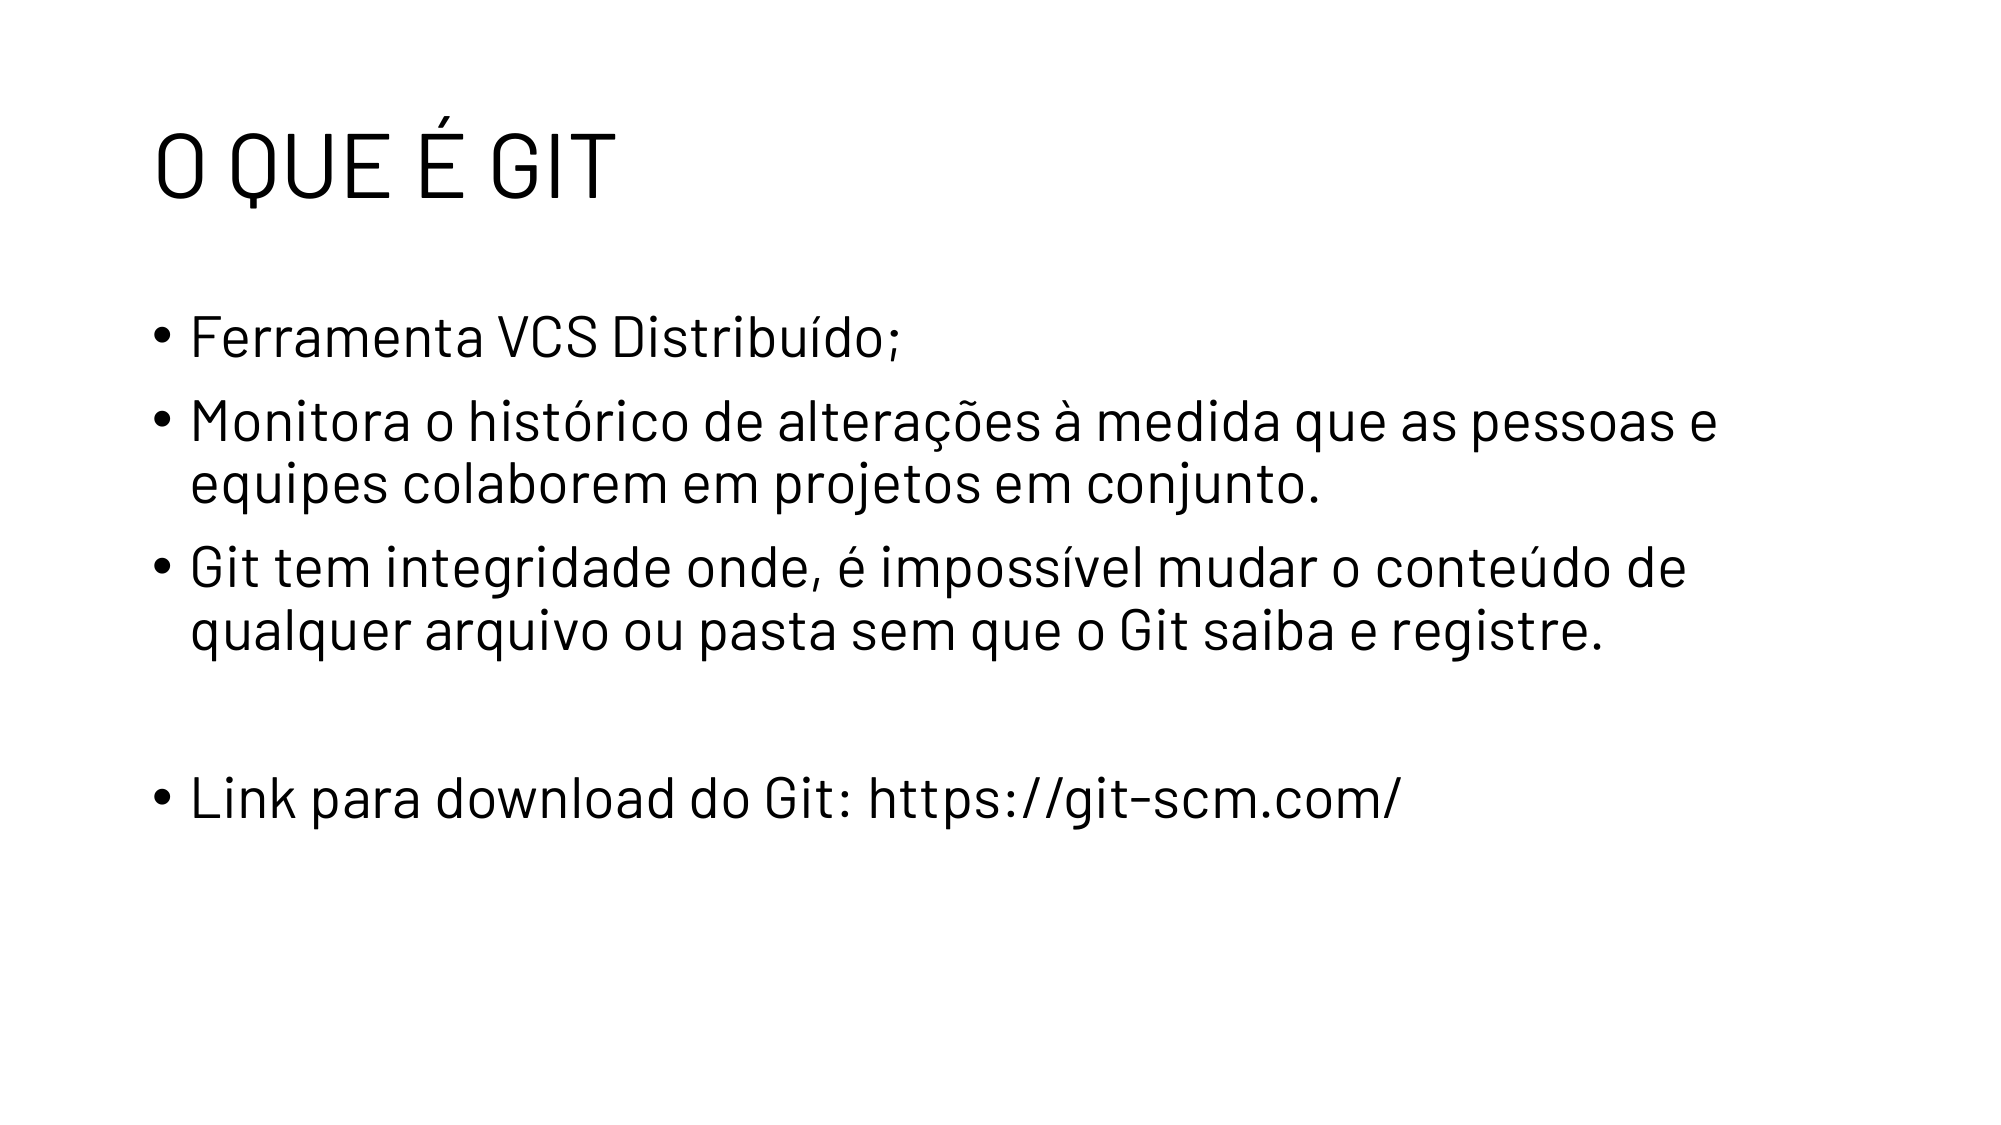

# O QUE É GIT
Ferramenta VCS Distribuído;
Monitora o histórico de alterações à medida que as pessoas e equipes colaborem em projetos em conjunto.
Git tem integridade onde, é impossível mudar o conteúdo de qualquer arquivo ou pasta sem que o Git saiba e registre.

Link para download do Git: https://git-scm.com/